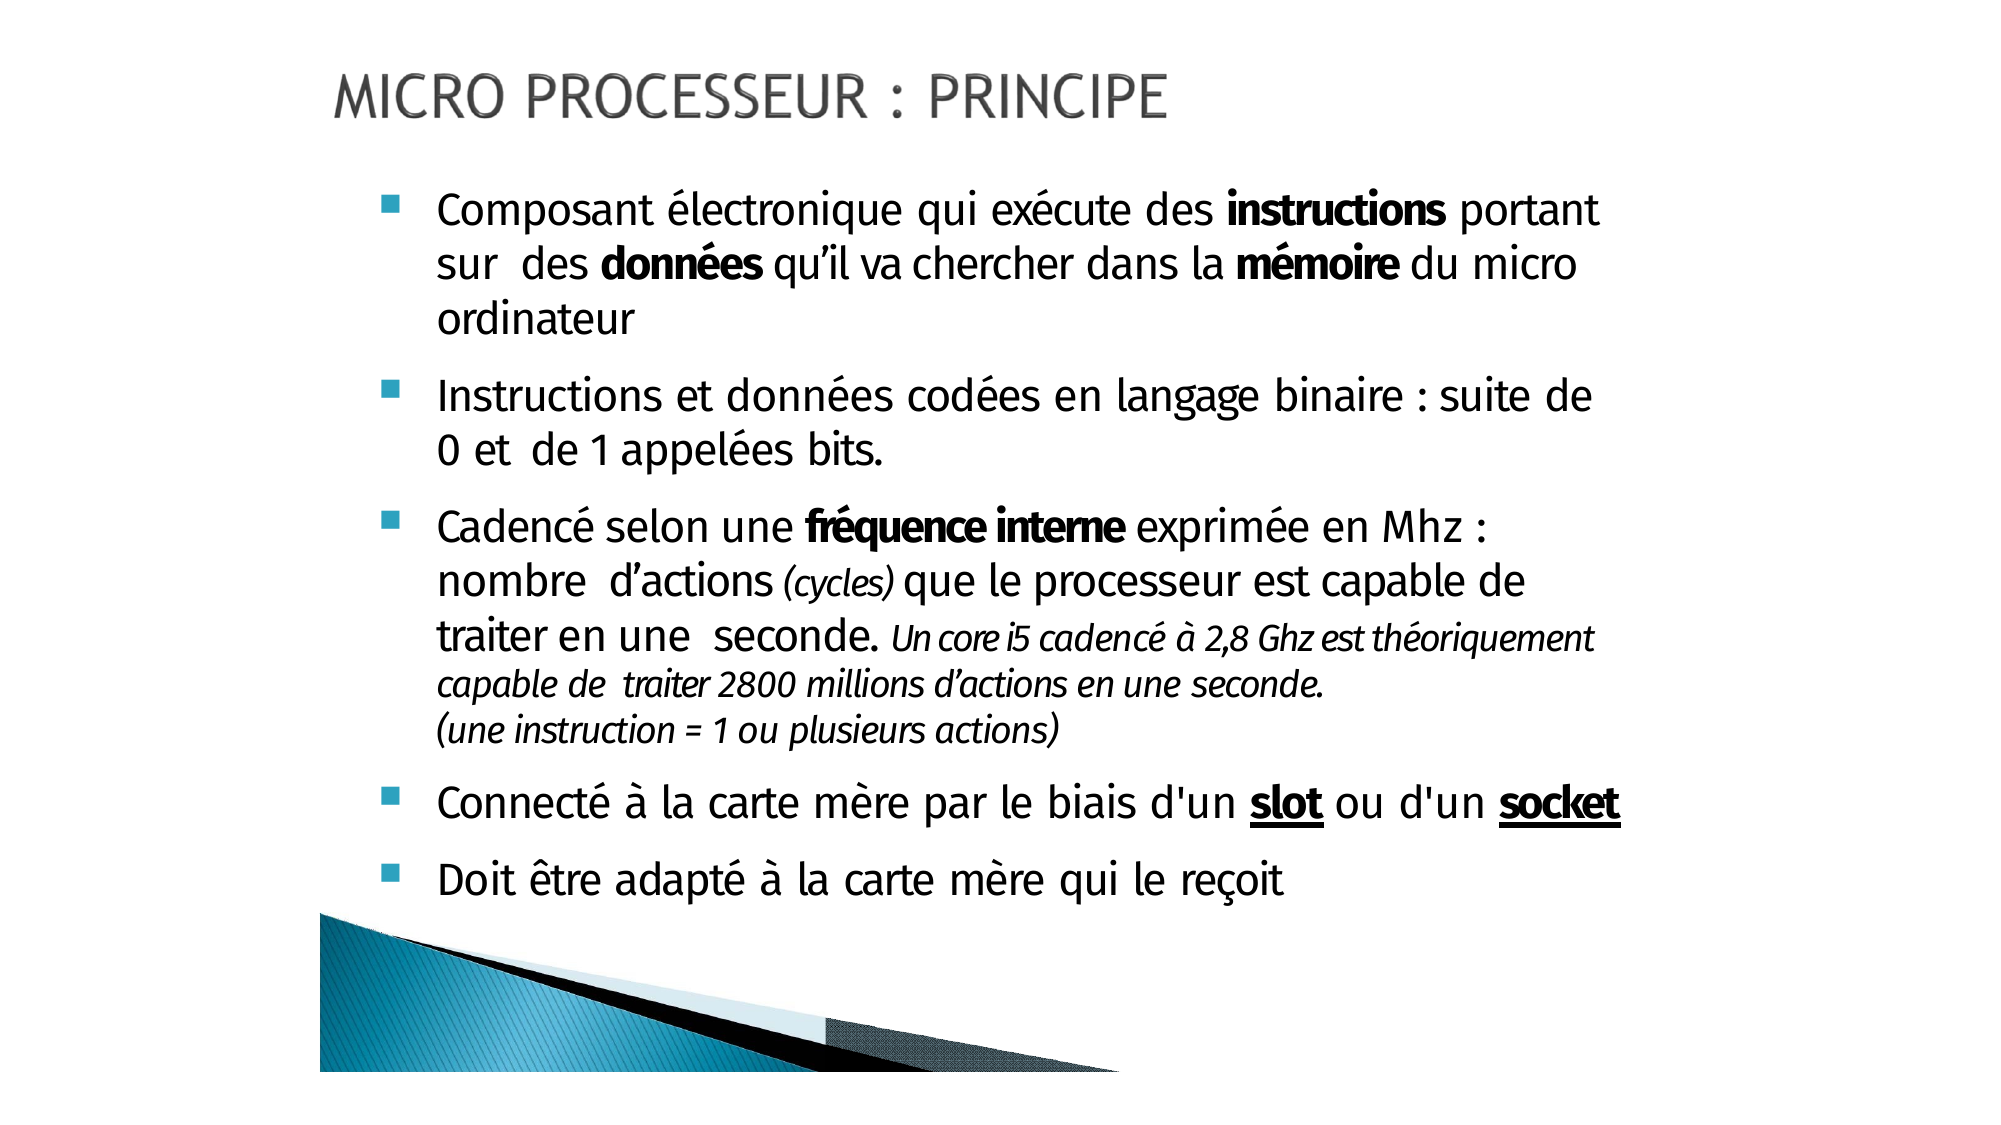

Composant électronique qui exécute des instructions portant sur  des données qu’il va chercher dans la mémoire du micro  ordinateur
Instructions et données codées en langage binaire : suite de 0 et  de 1 appelées bits.
Cadencé selon une fréquence interne exprimée en Mhz : nombre  d’actions (cycles) que le processeur est capable de traiter en une  seconde. Un core i5 cadencé à 2,8 Ghz est théoriquement capable de  traiter 2800 millions d’actions en une seconde.
(une instruction = 1 ou plusieurs actions)
Connecté à la carte mère par le biais d'un slot ou d'un socket
Doit être adapté à la carte mère qui le reçoit